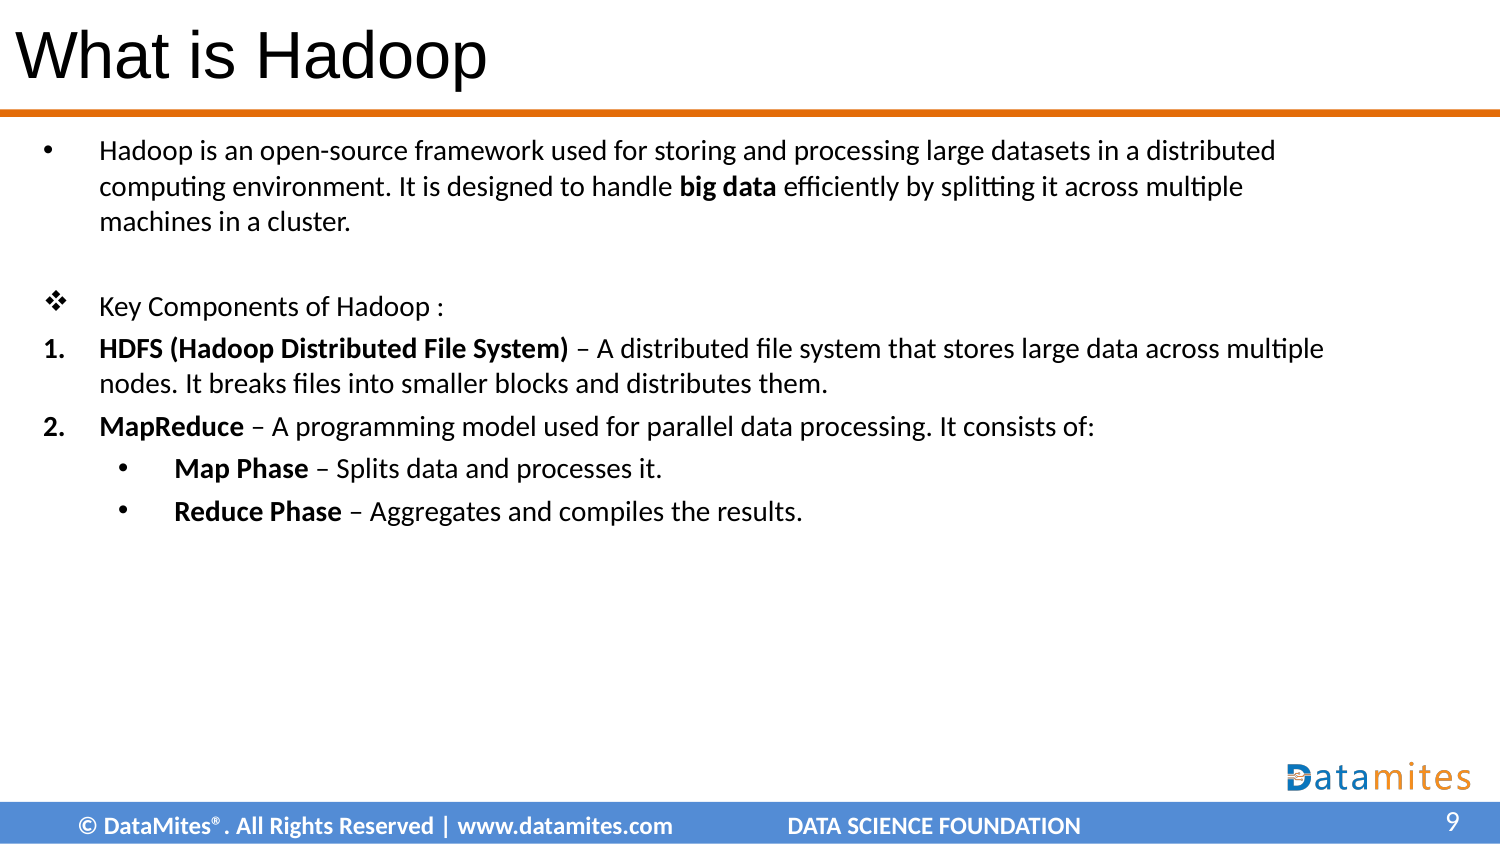

# What is Hadoop
Hadoop is an open-source framework used for storing and processing large datasets in a distributed computing environment. It is designed to handle big data efficiently by splitting it across multiple machines in a cluster.

Key Components of Hadoop :
HDFS (Hadoop Distributed File System) – A distributed file system that stores large data across multiple nodes. It breaks files into smaller blocks and distributes them.
MapReduce – A programming model used for parallel data processing. It consists of:
Map Phase – Splits data and processes it.
Reduce Phase – Aggregates and compiles the results.
9